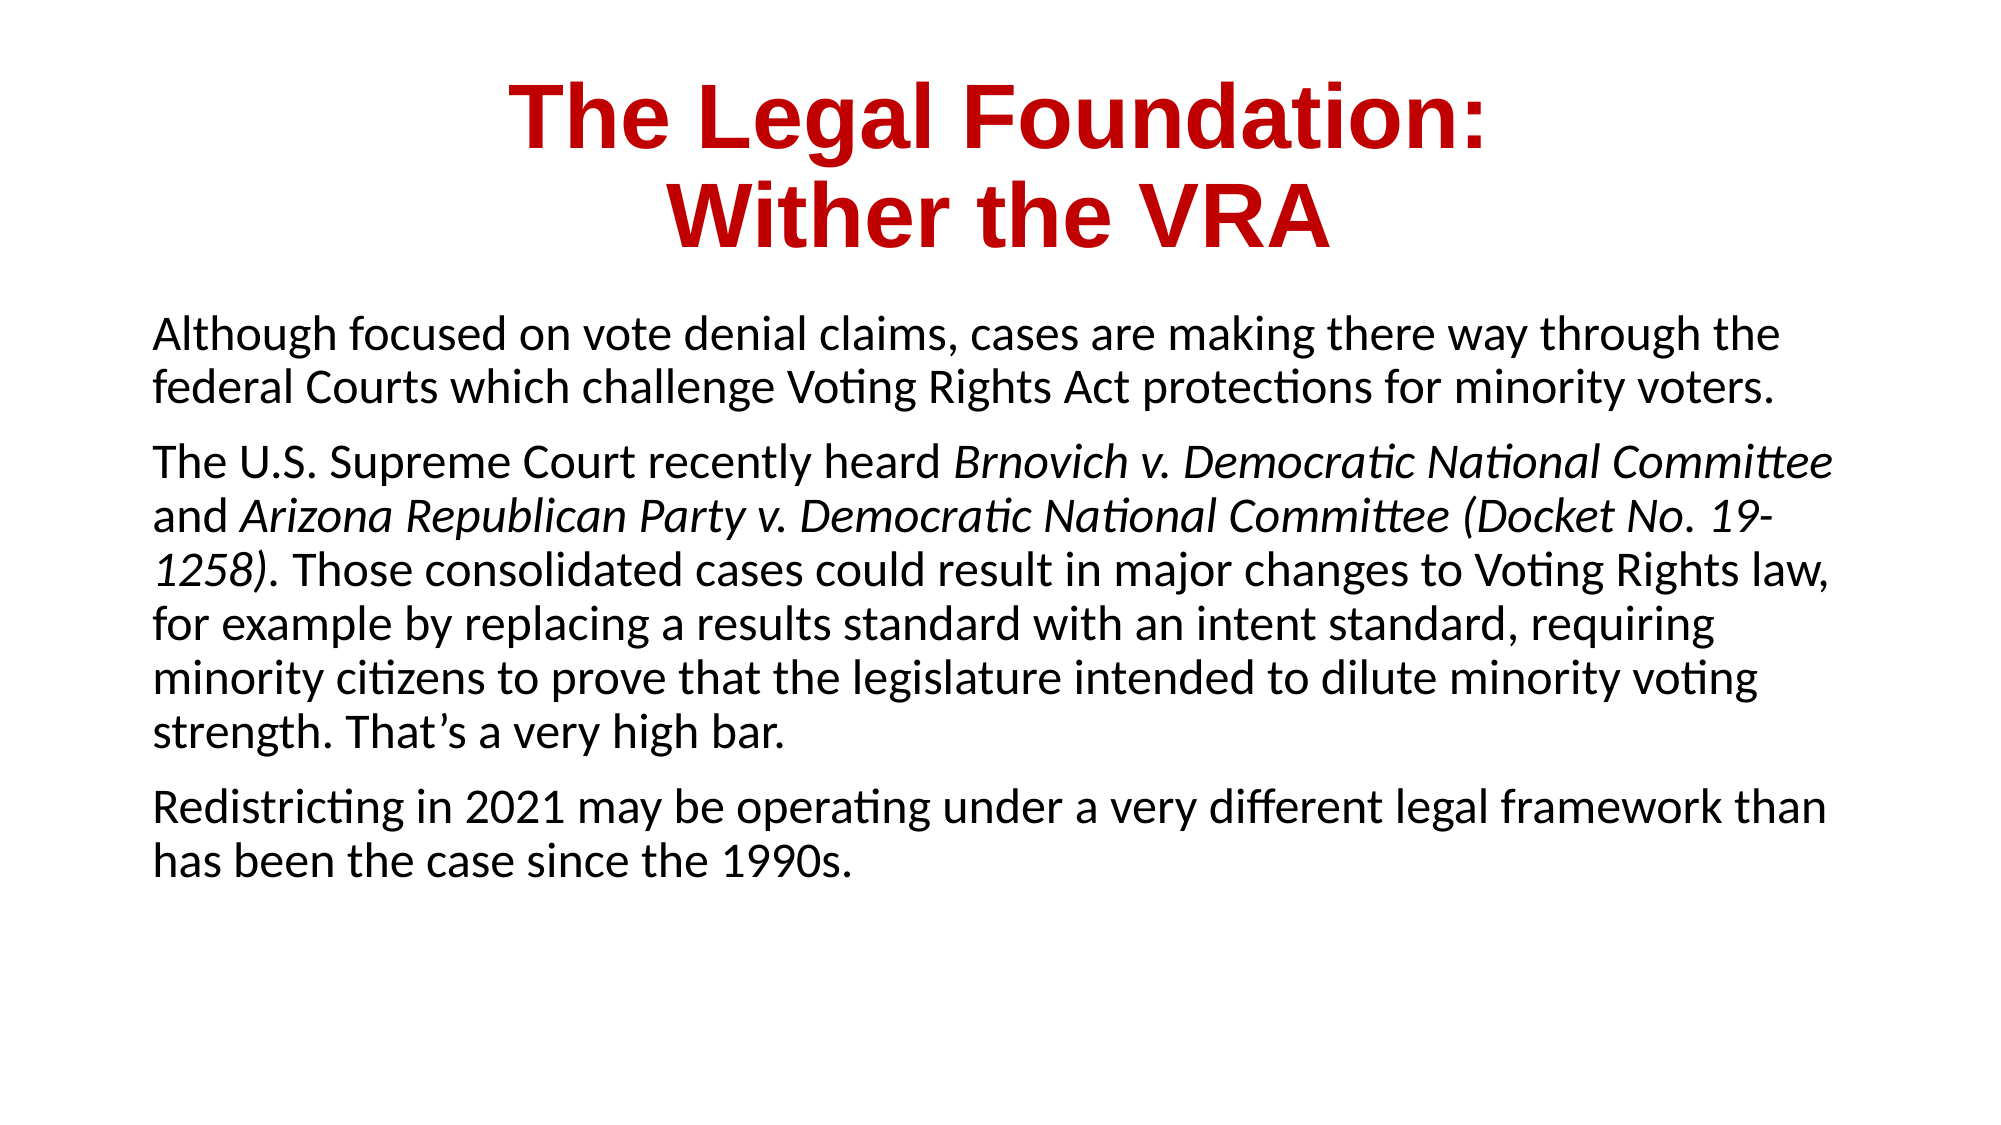

The Legal Foundation:
Wither the VRA
Although focused on vote denial claims, cases are making there way through the federal Courts which challenge Voting Rights Act protections for minority voters.
The U.S. Supreme Court recently heard Brnovich v. Democratic National Committee  and Arizona Republican Party v. Democratic National Committee (Docket No. 19-1258). Those consolidated cases could result in major changes to Voting Rights law, for example by replacing a results standard with an intent standard, requiring minority citizens to prove that the legislature intended to dilute minority voting strength. That’s a very high bar.
Redistricting in 2021 may be operating under a very different legal framework than has been the case since the 1990s.